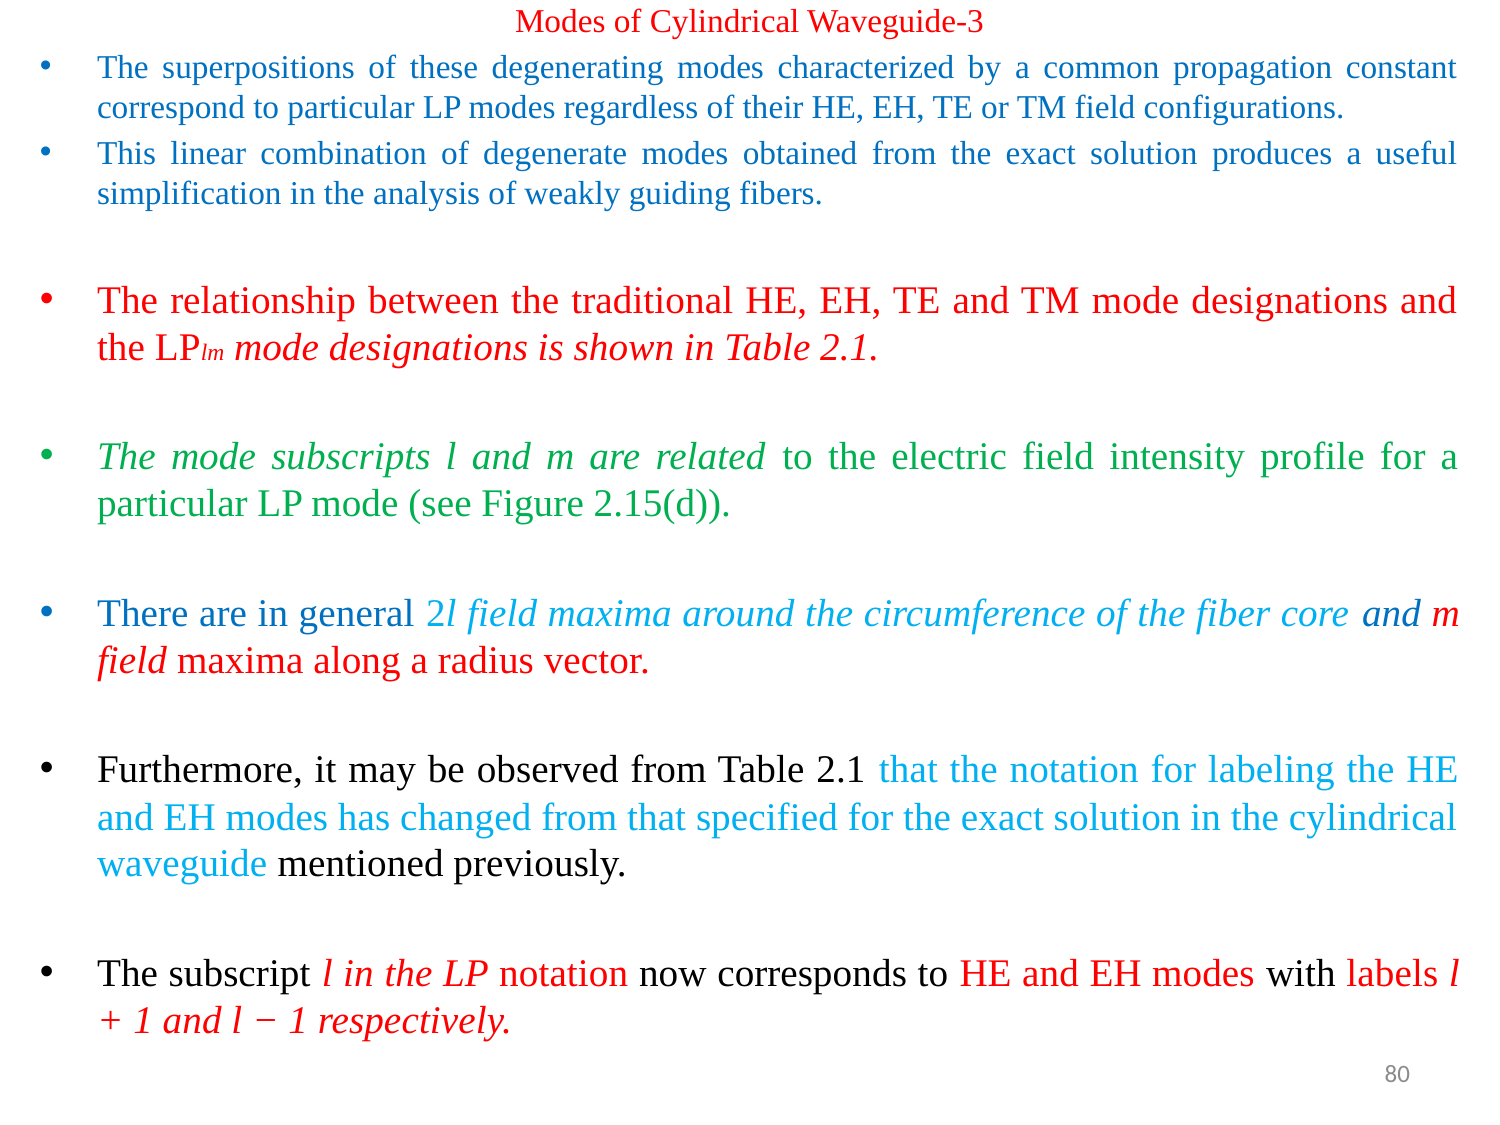

# Modes of Cylindrical Waveguide-3
The superpositions of these degenerating modes characterized by a common propagation constant correspond to particular LP modes regardless of their HE, EH, TE or TM field configurations.
This linear combination of degenerate modes obtained from the exact solution produces a useful simplification in the analysis of weakly guiding fibers.

The relationship between the traditional HE, EH, TE and TM mode designations and the LPlm mode designations is shown in Table 2.1.

The mode subscripts l and m are related to the electric field intensity profile for a particular LP mode (see Figure 2.15(d)).

There are in general 2l field maxima around the circumference of the fiber core and m field maxima along a radius vector.

Furthermore, it may be observed from Table 2.1 that the notation for labeling the HE and EH modes has changed from that specified for the exact solution in the cylindrical waveguide mentioned previously.

The subscript l in the LP notation now corresponds to HE and EH modes with labels l + 1 and l − 1 respectively.
80